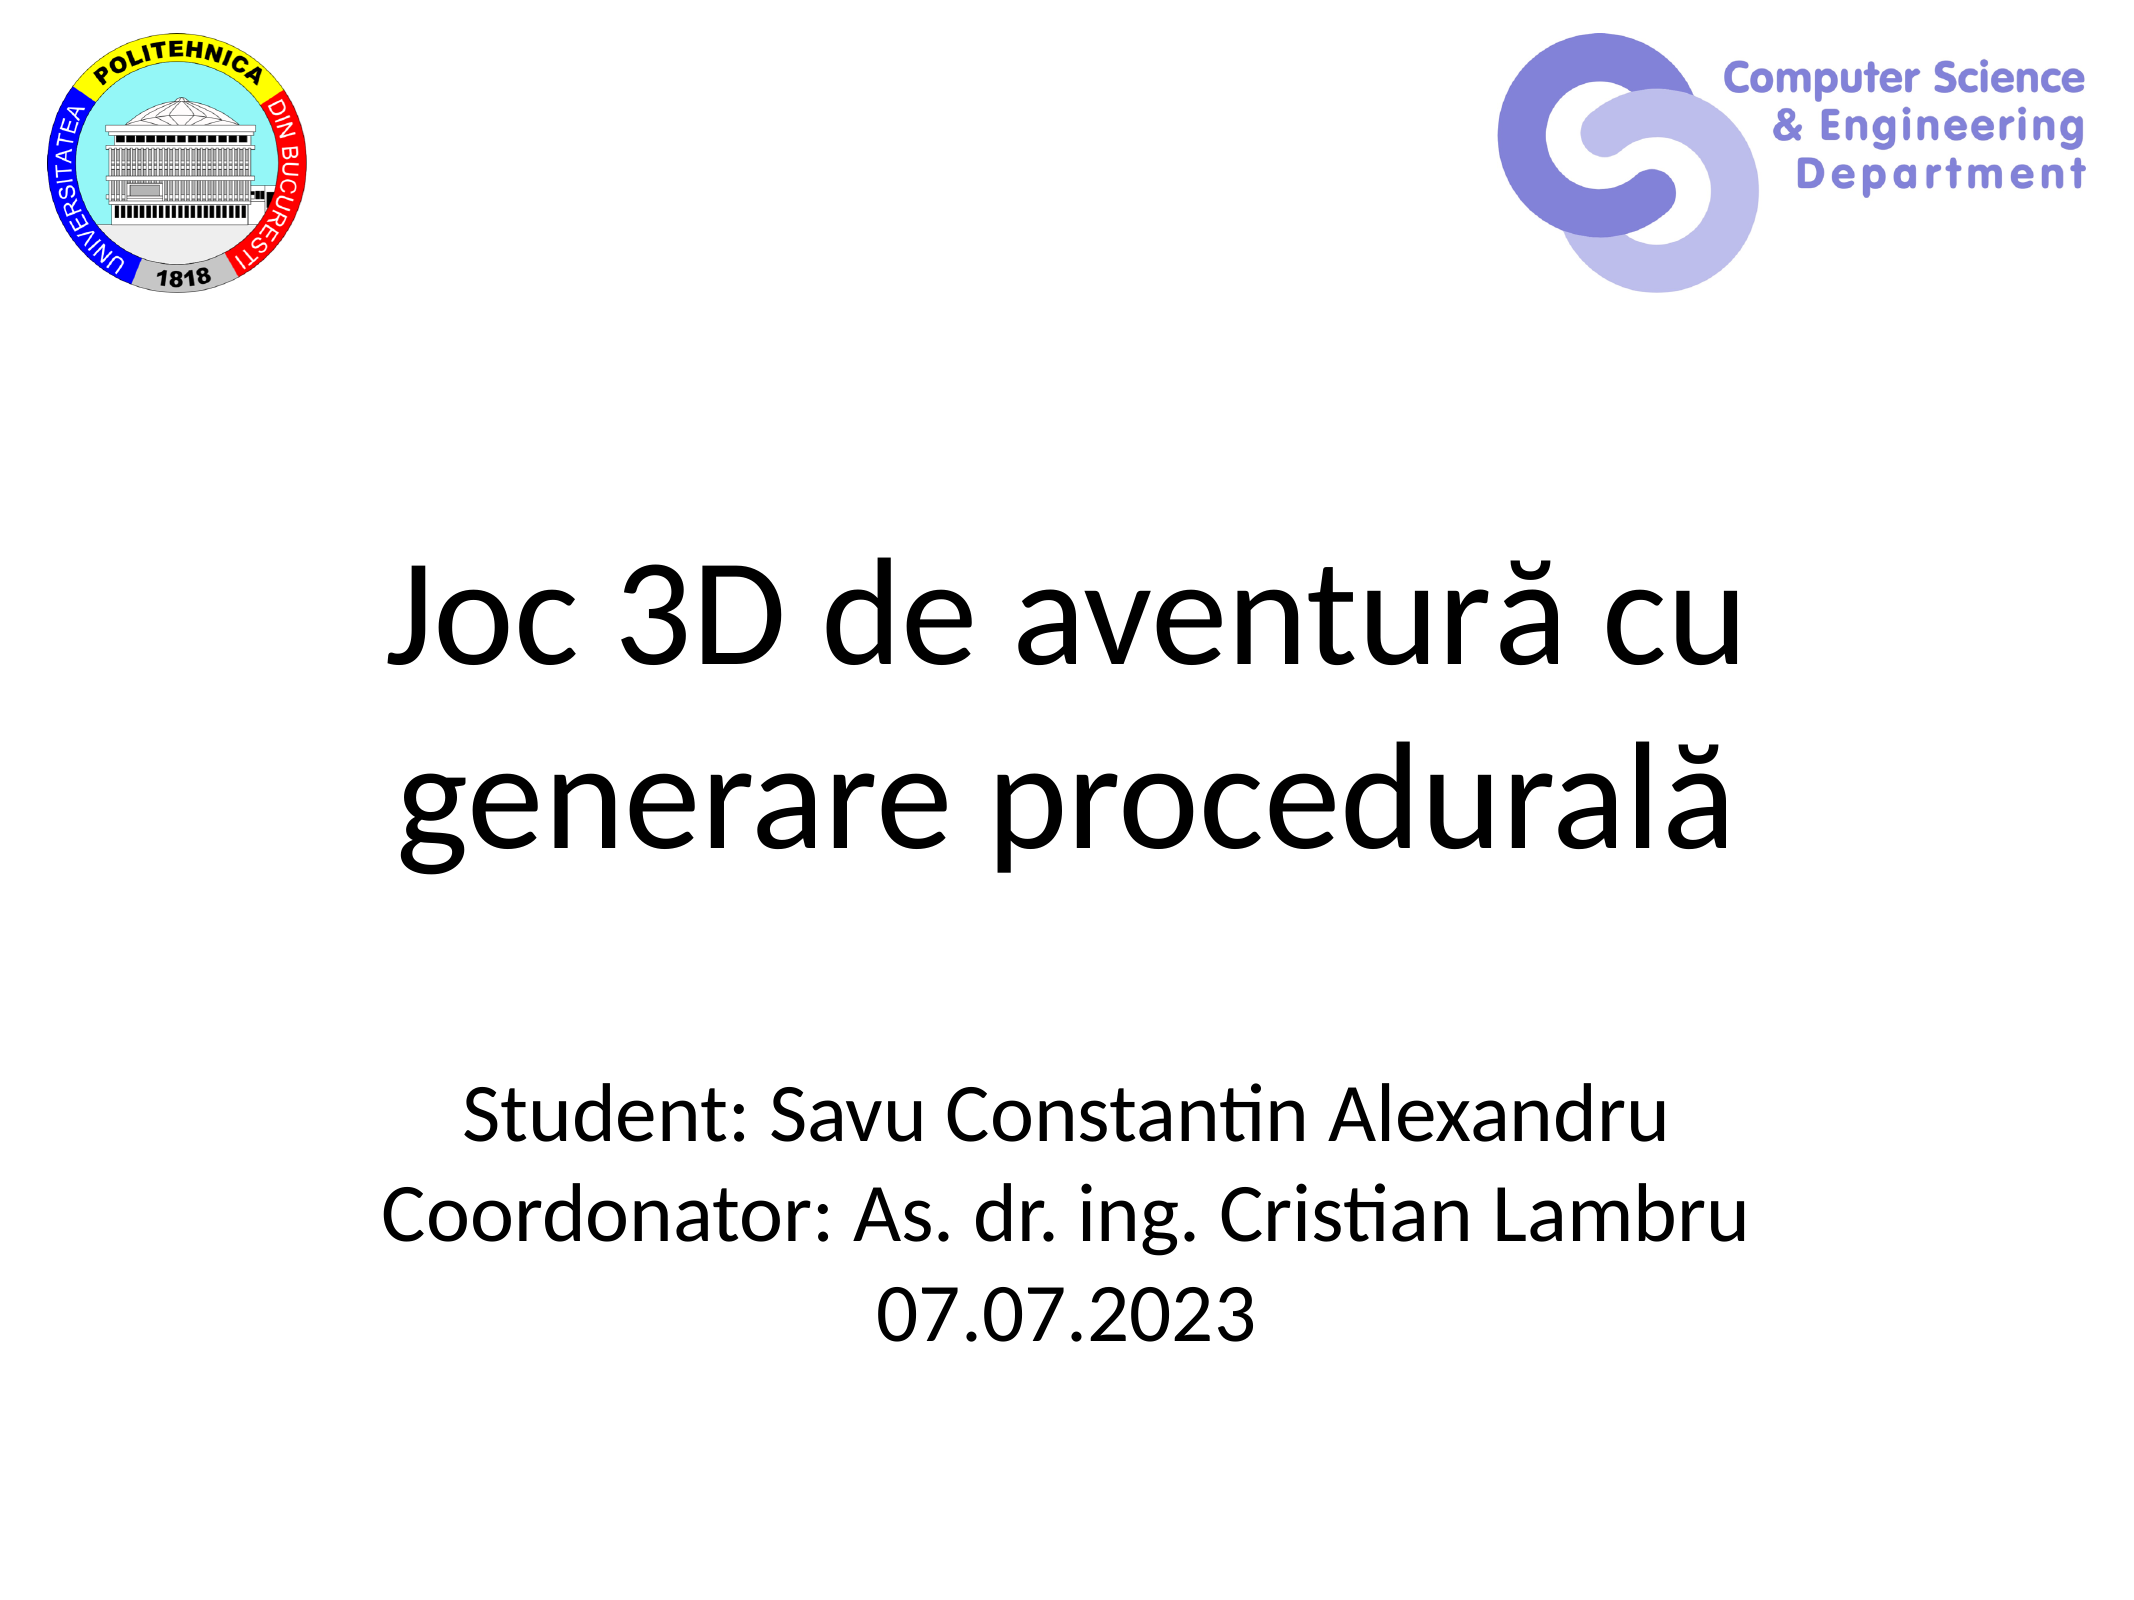

# Joc 3D de aventură cu generare procedurală
Student: Savu Constantin Alexandru
Coordonator: As. dr. ing. Cristian Lambru
07.07.2023